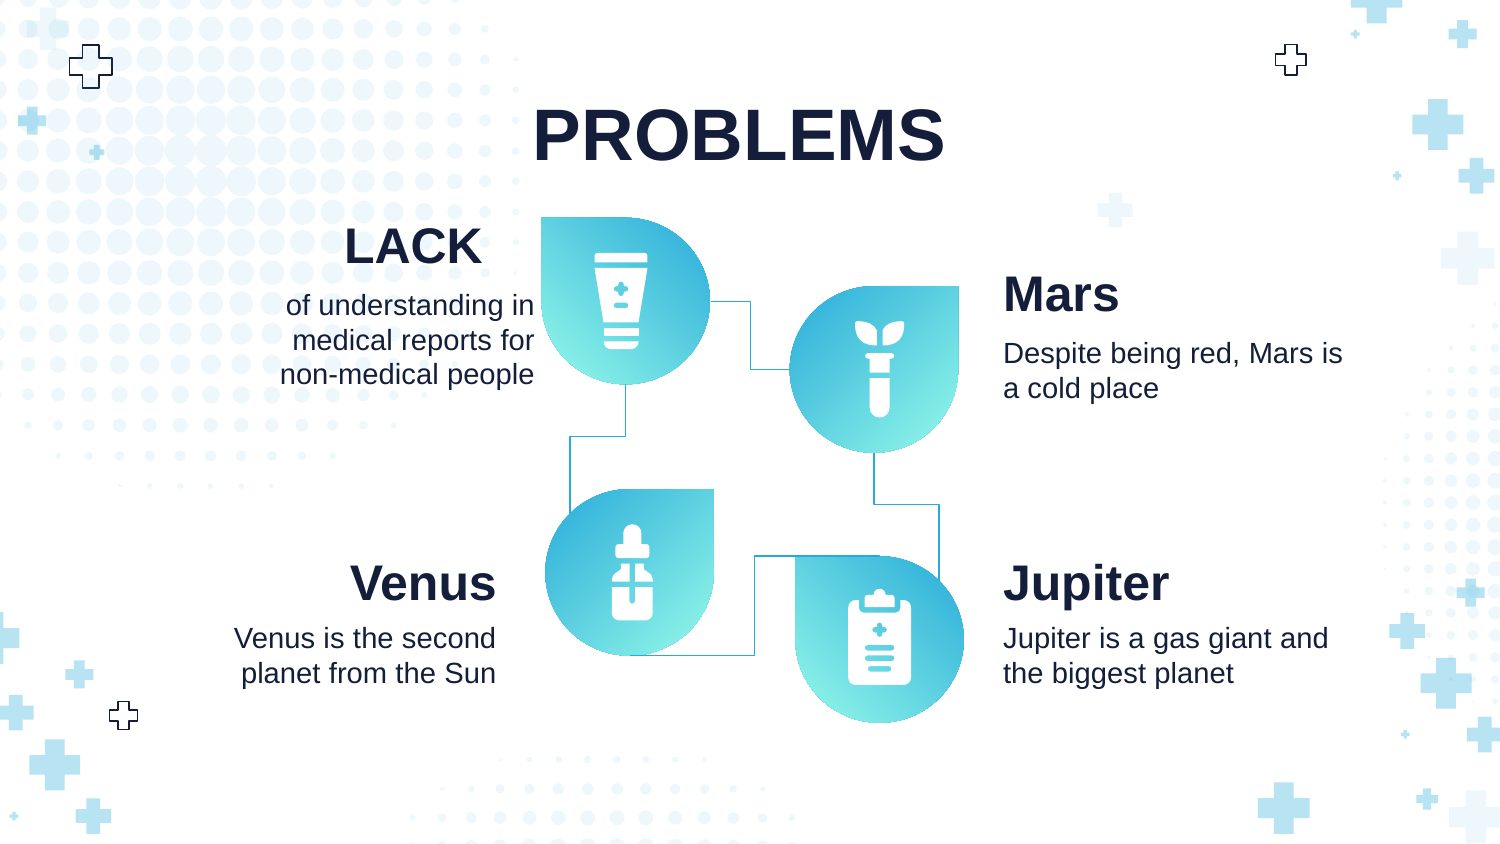

# PROBLEMS

LACK

Mars

 of understanding in medical reports for non-medical people

Despite being red, Mars is a cold place

Venus
Jupiter

Venus is the second planet from the Sun
Jupiter is a gas giant and the biggest planet